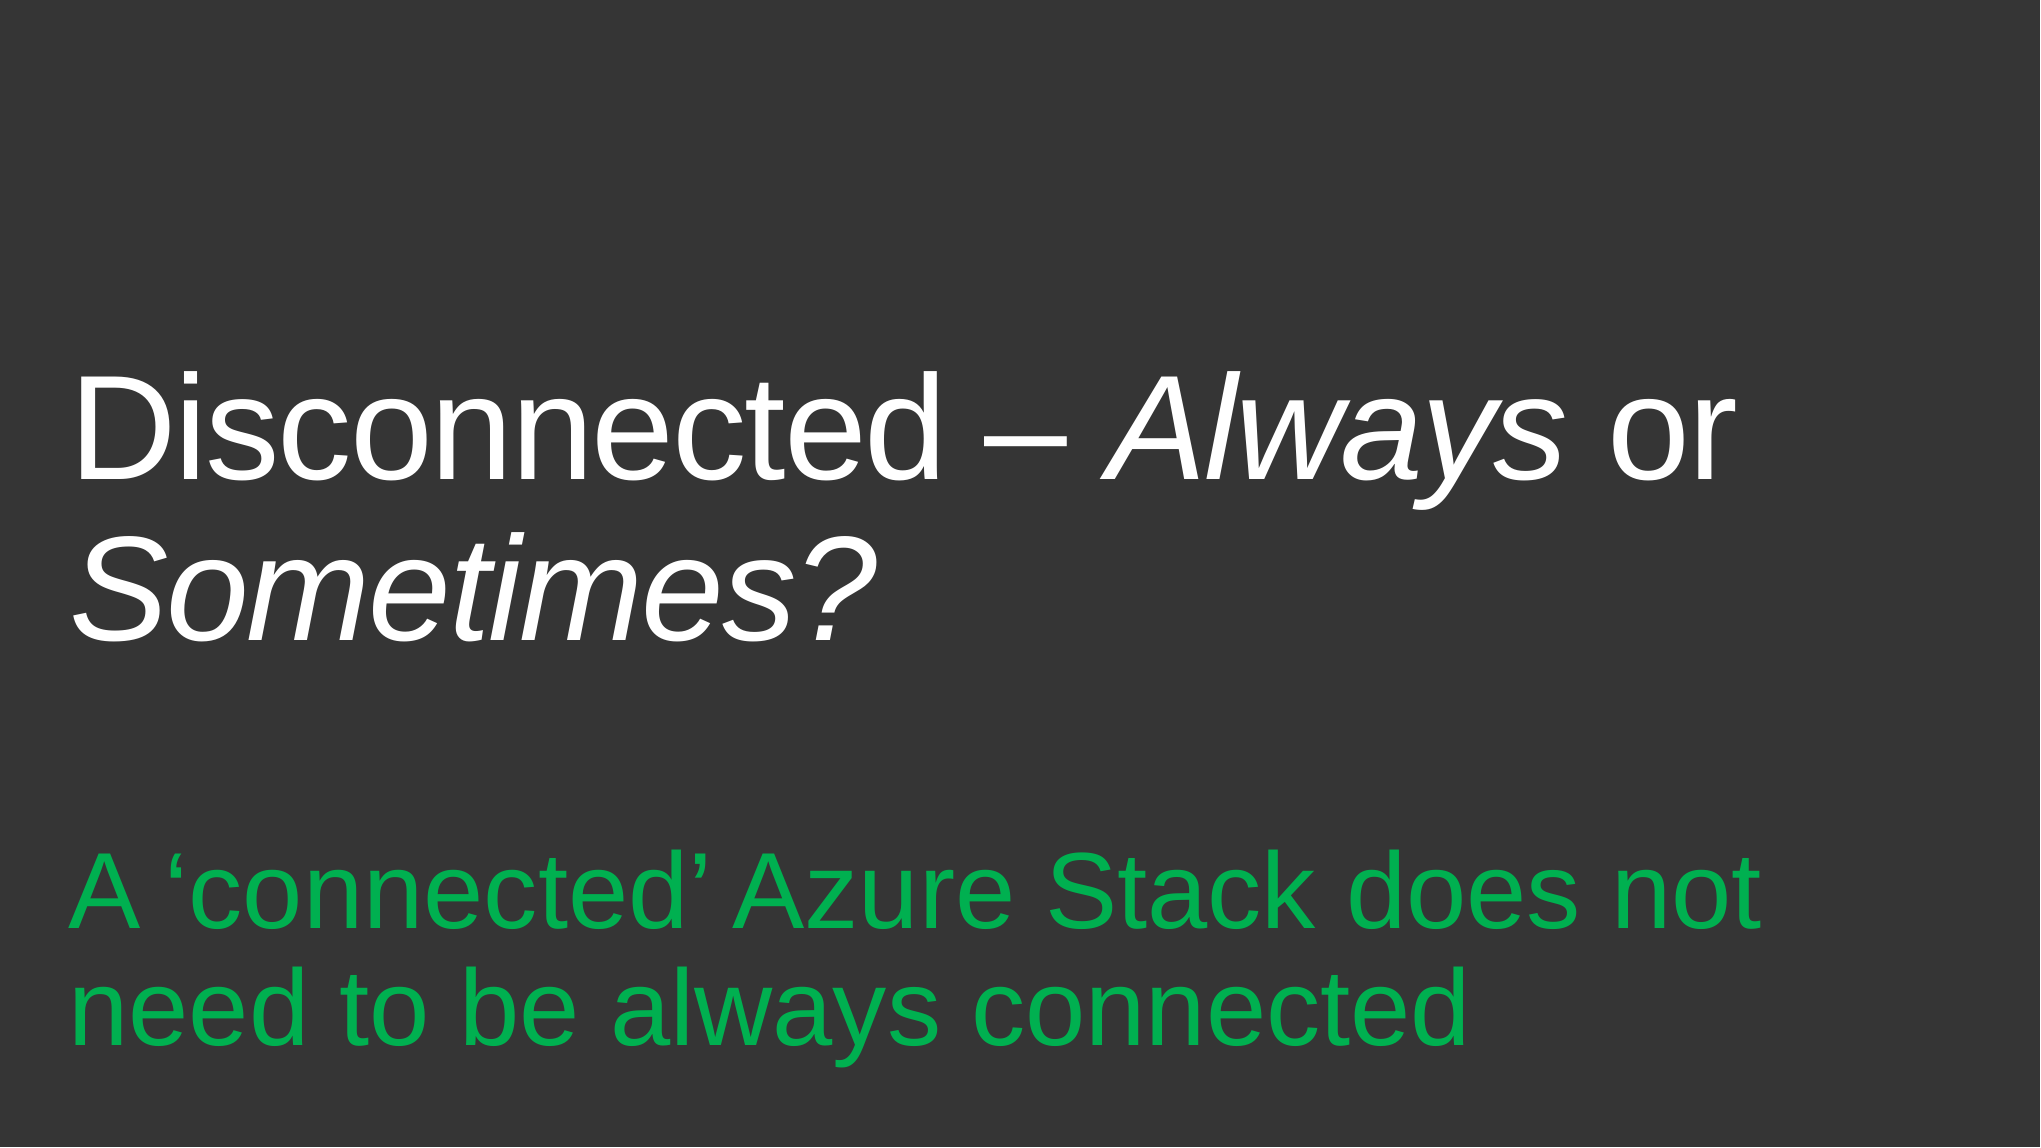

Disconnected – Always or Sometimes?
A ‘connected’ Azure Stack does not need to be always connected